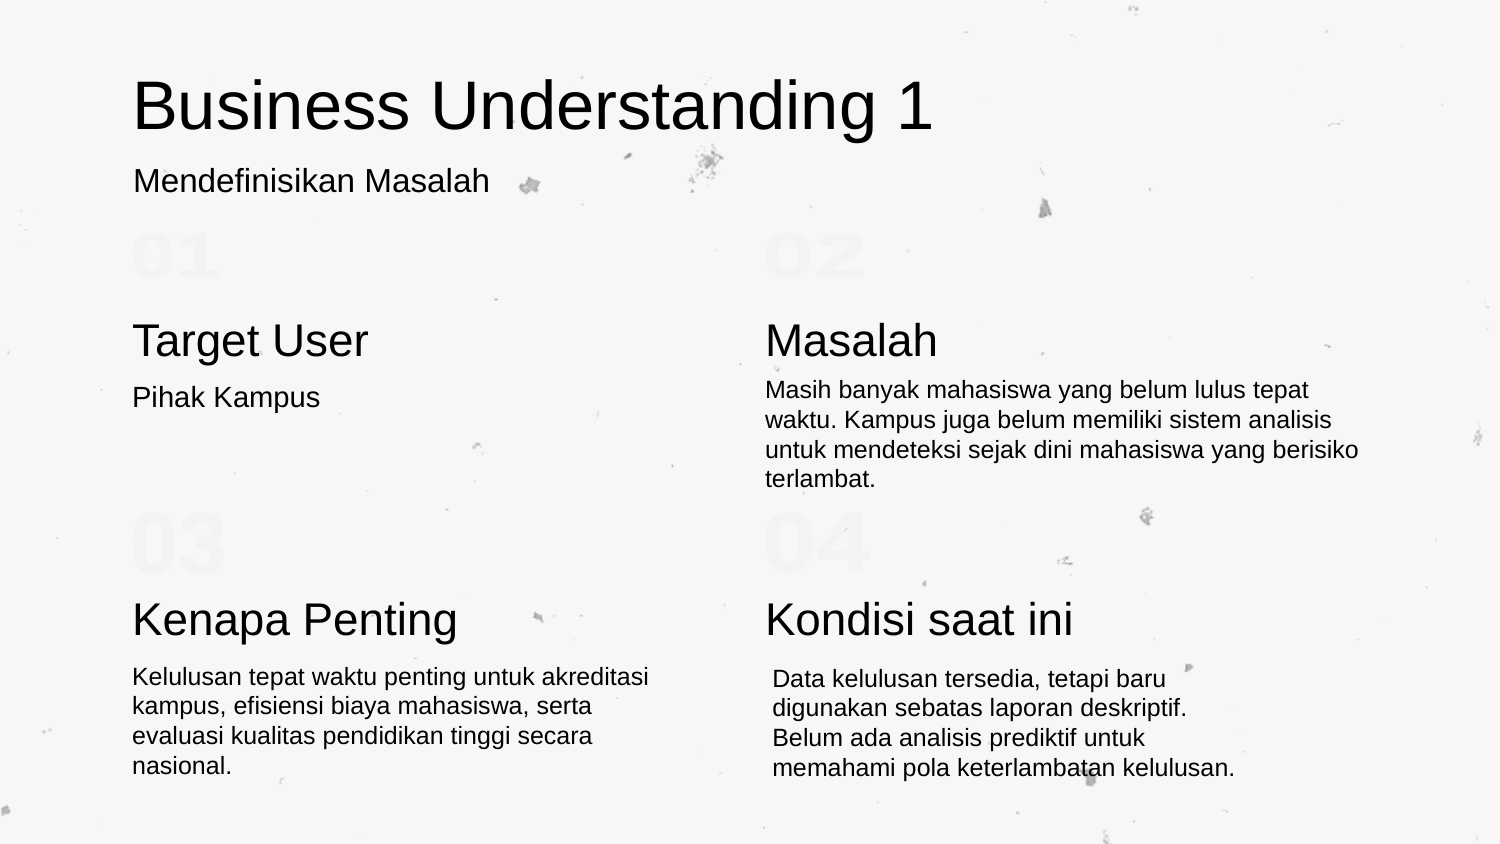

Business Understanding 1
Mendefinisikan Masalah
01
02
# Target User
Masalah
Pihak Kampus
Masih banyak mahasiswa yang belum lulus tepat waktu. Kampus juga belum memiliki sistem analisis untuk mendeteksi sejak dini mahasiswa yang berisiko terlambat.
03
04
Kenapa Penting
Kondisi saat ini
Kelulusan tepat waktu penting untuk akreditasi kampus, efisiensi biaya mahasiswa, serta evaluasi kualitas pendidikan tinggi secara nasional.
Data kelulusan tersedia, tetapi baru
digunakan sebatas laporan deskriptif.
Belum ada analisis prediktif untuk
memahami pola keterlambatan kelulusan.